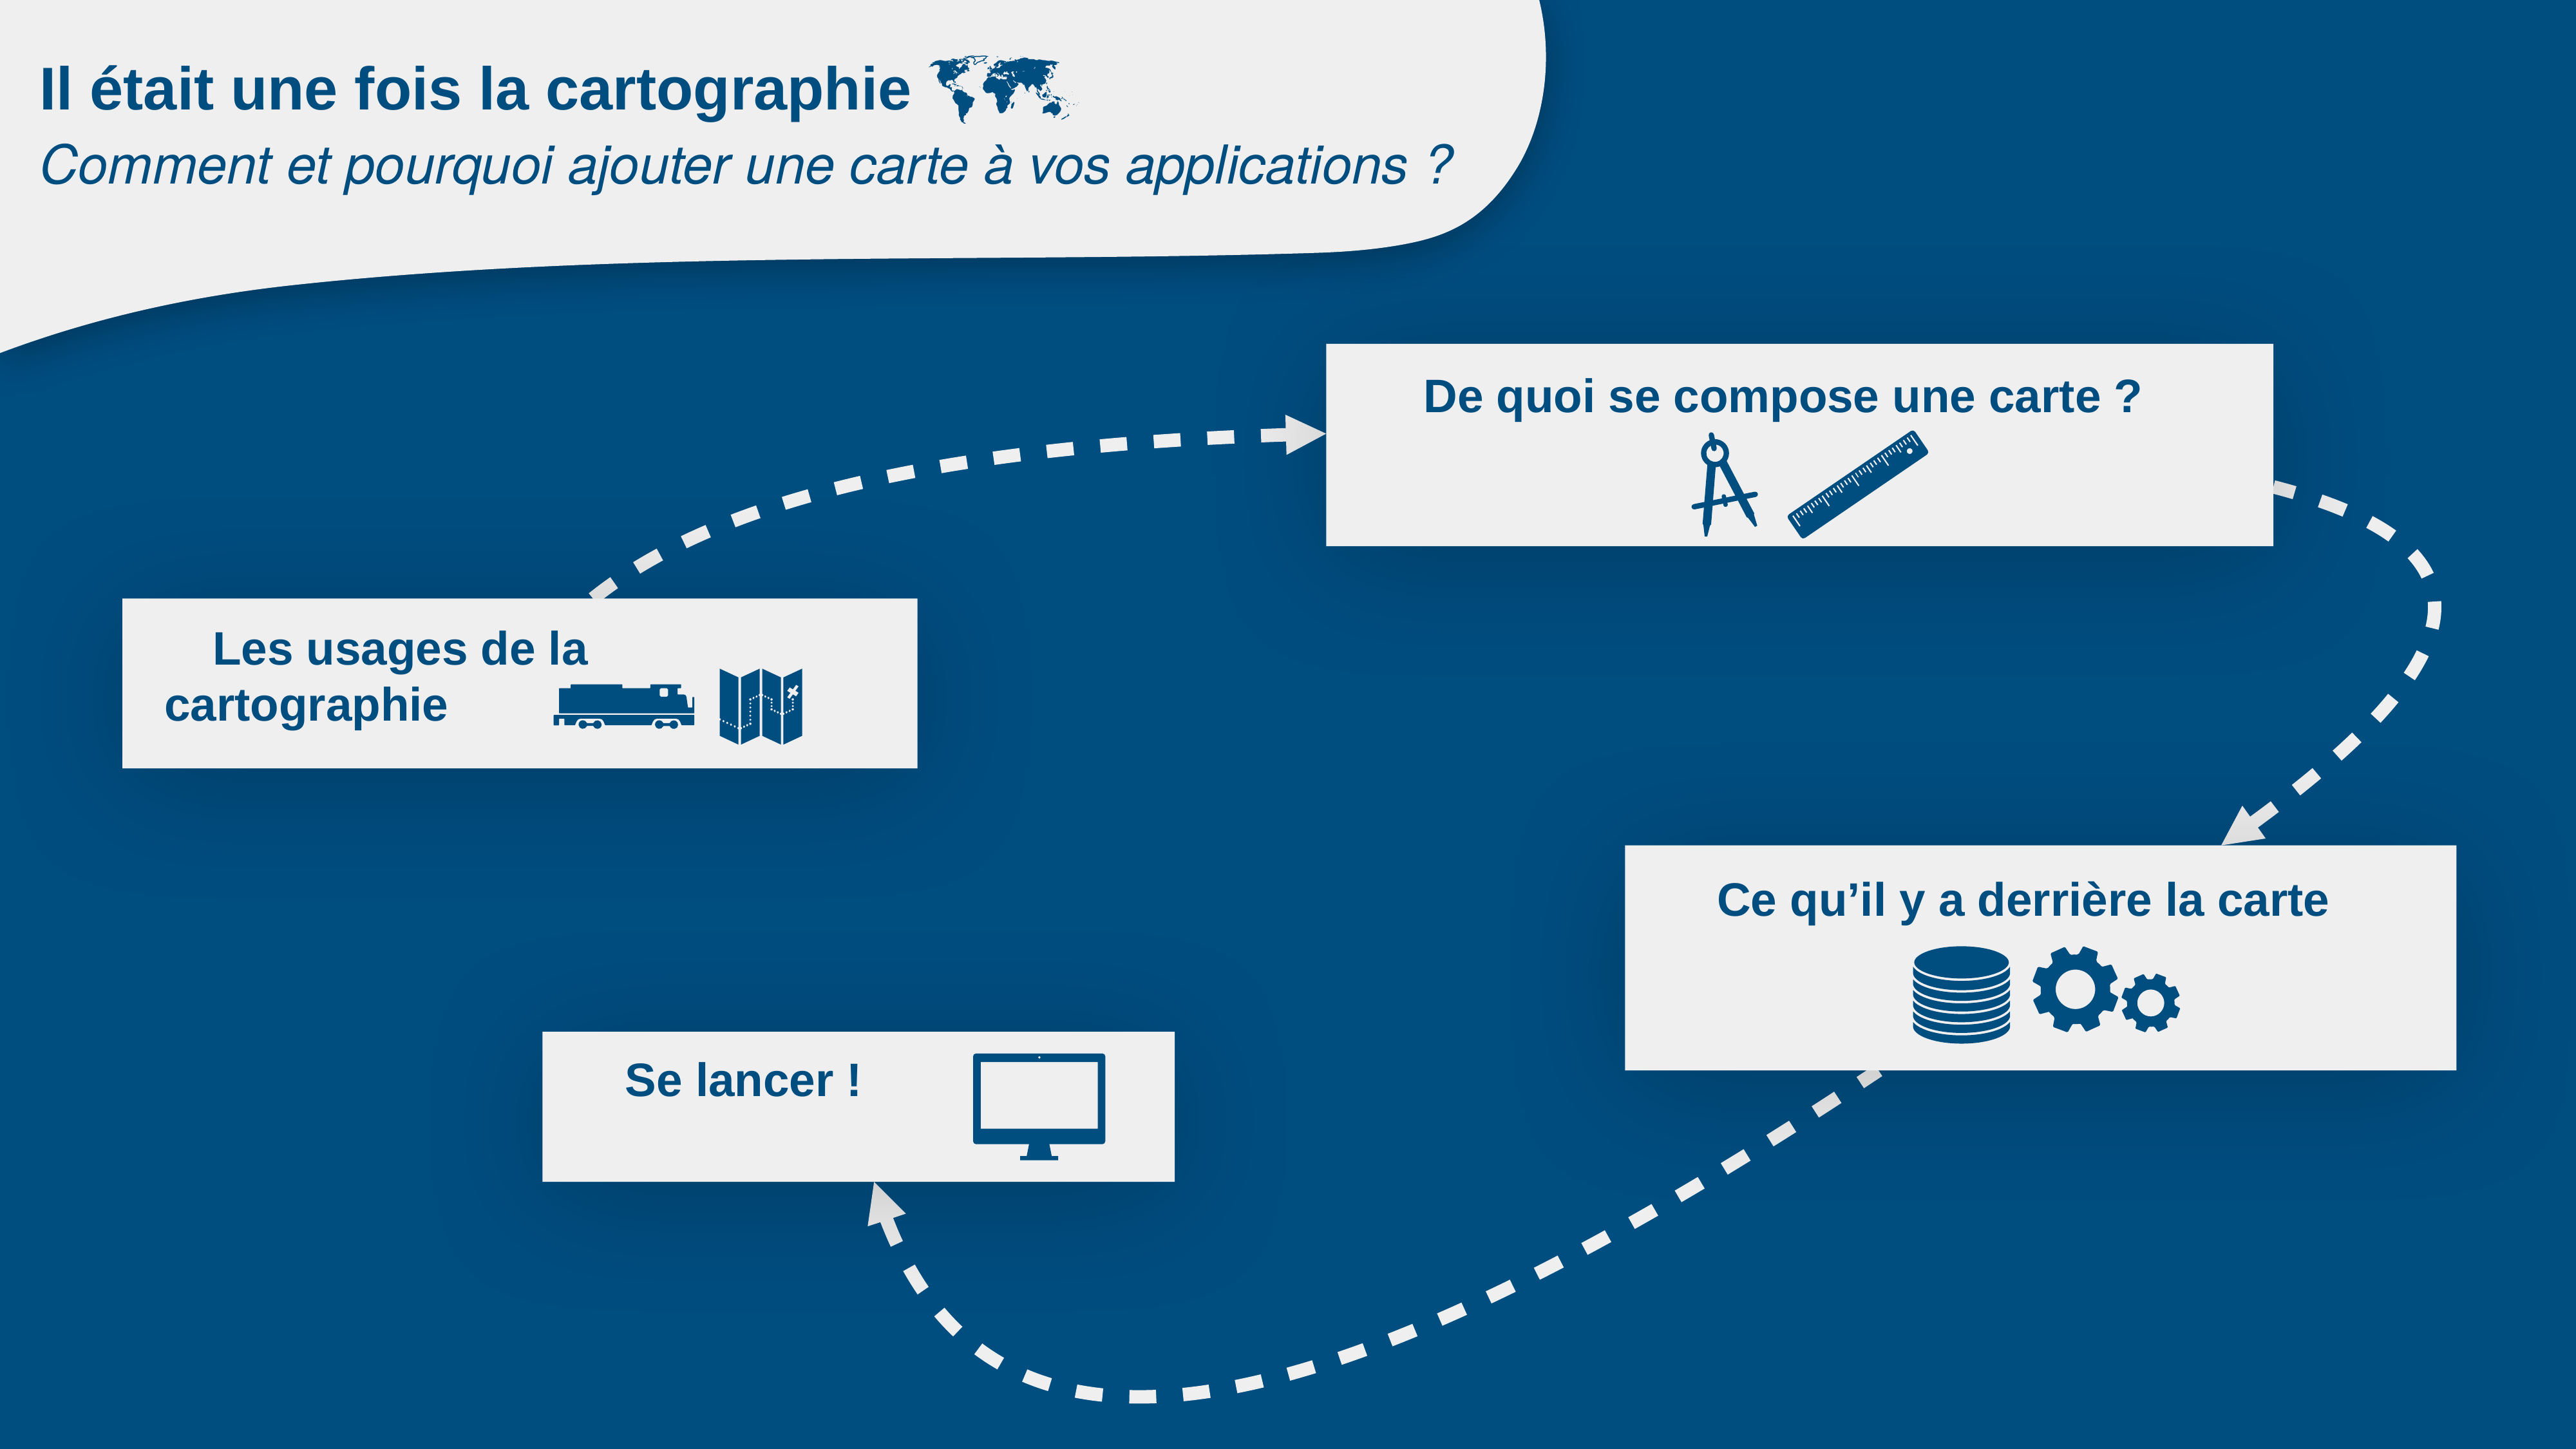

Il était une fois la cartographie 🗺
Comment et pourquoi ajouter une carte à vos applications ?

De quoi se compose une carte ?

Les usages de la cartographie

Ce qu’il y a derrière la carte

Se lancer !